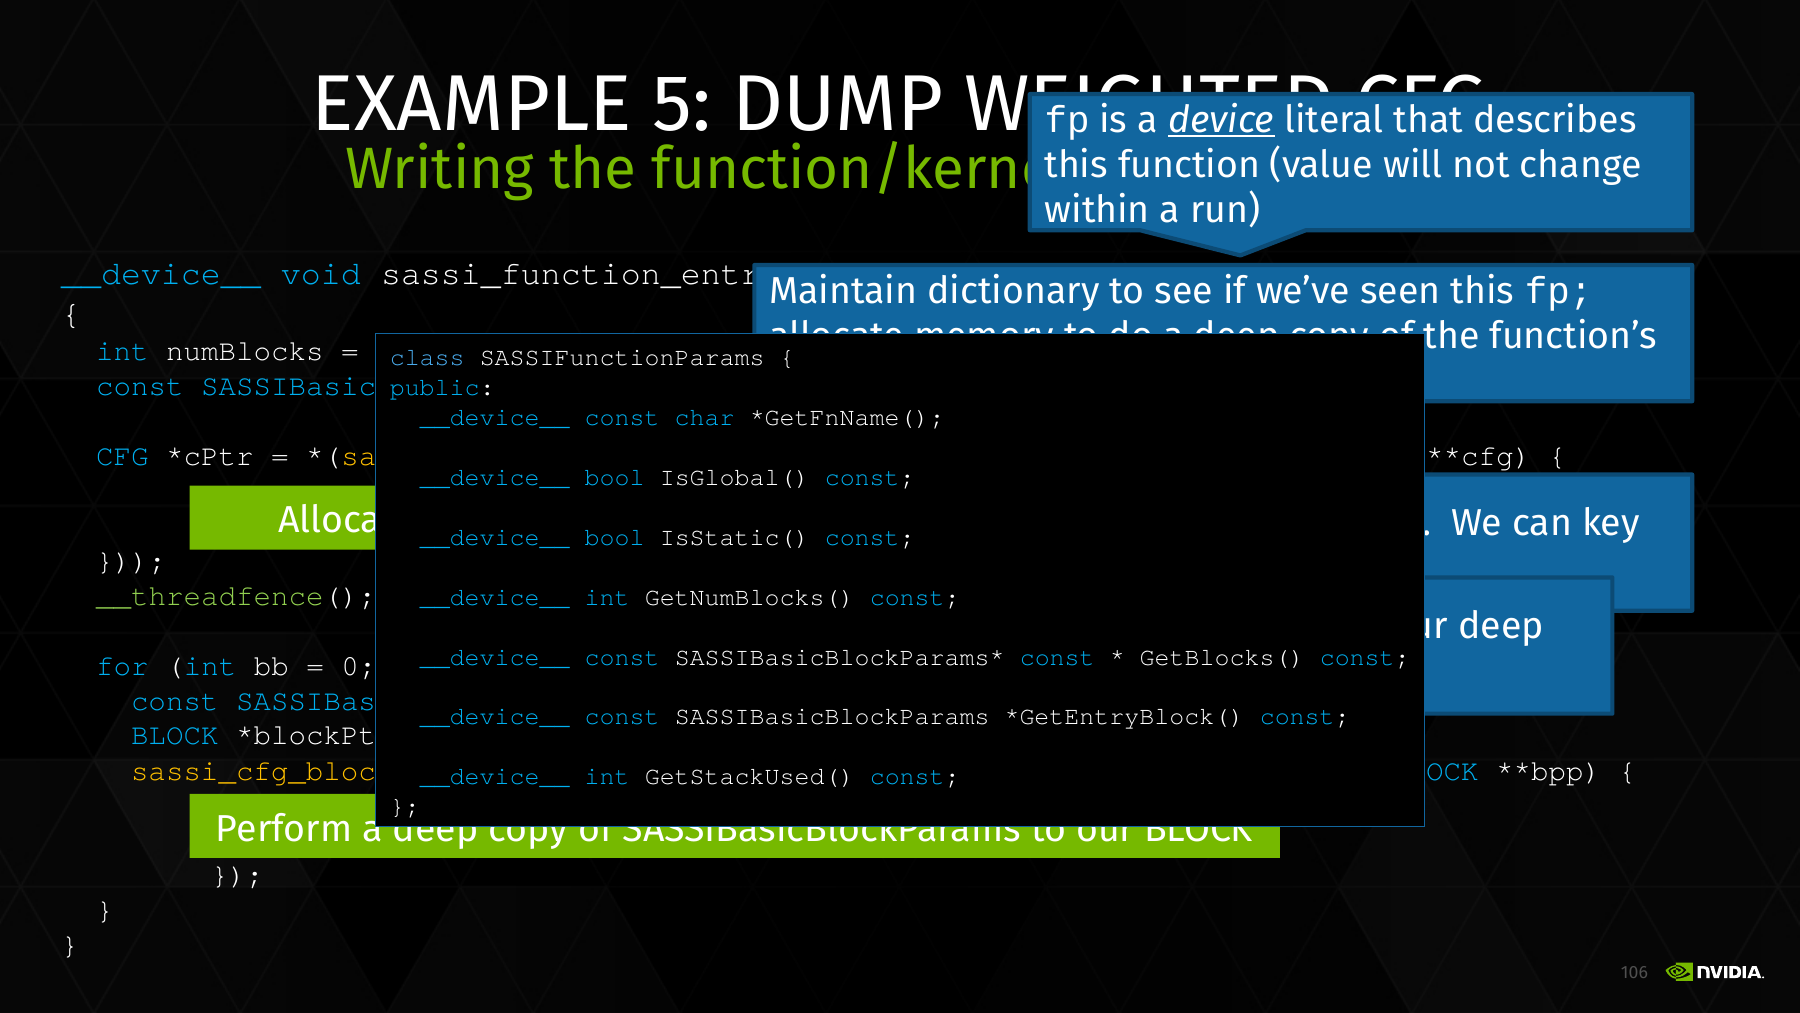

# Example 5: dump weighted cfg
fp is a device literal that describes this function (value will not change within a run)
Writing the function/kernel entry callback
__device__ void sassi_function_entry(SASSIFunctionParams* fp)
{
  int numBlocks = fp->GetNumBlocks();
  const SASSIBasicBlockParams * const * blocks = fp->GetBlocks();

  CFG *cPtr = *(sassi_cfg->getOrInit((int64_t)fp, [numBlocks, blocks, fp](CFG **cfg) {

  }));
  __threadfence();

  for (int bb = 0; bb < numBlocks; bb++) {
    const SASSIBasicBlockParams *blockParam = blocks[bb];
    BLOCK *blockPtr = &(cPtr->blocks[bb]);
    sassi_cfg_blocks->getOrInit((int64_t)blockParam, [blockParam, blockPtr](BLOCK **bpp) {

	});
  }
}
Maintain dictionary to see if we’ve seen this fp; allocate memory to do a deep copy of the function’s CFG and name if not.
class SASSIFunctionParams {
public:
  __device__ const char *GetFnName();

  __device__ bool IsGlobal() const;

  __device__ bool IsStatic() const;

  __device__ int GetNumBlocks() const;

  __device__ const SASSIBasicBlockParams* const * GetBlocks() const;

  __device__ const SASSIBasicBlockParams *GetEntryBlock() const;

  __device__ int GetStackUsed() const;
};
Each block in blocks is also a literal.  We can key off of them.
Allocate space for CFG of BLOCKs; copy function name
Maintain mapping from SASSI’s blocks to our deep copy of the blocks.
Perform a deep copy of SASSIBasicBlockParams to our BLOCK